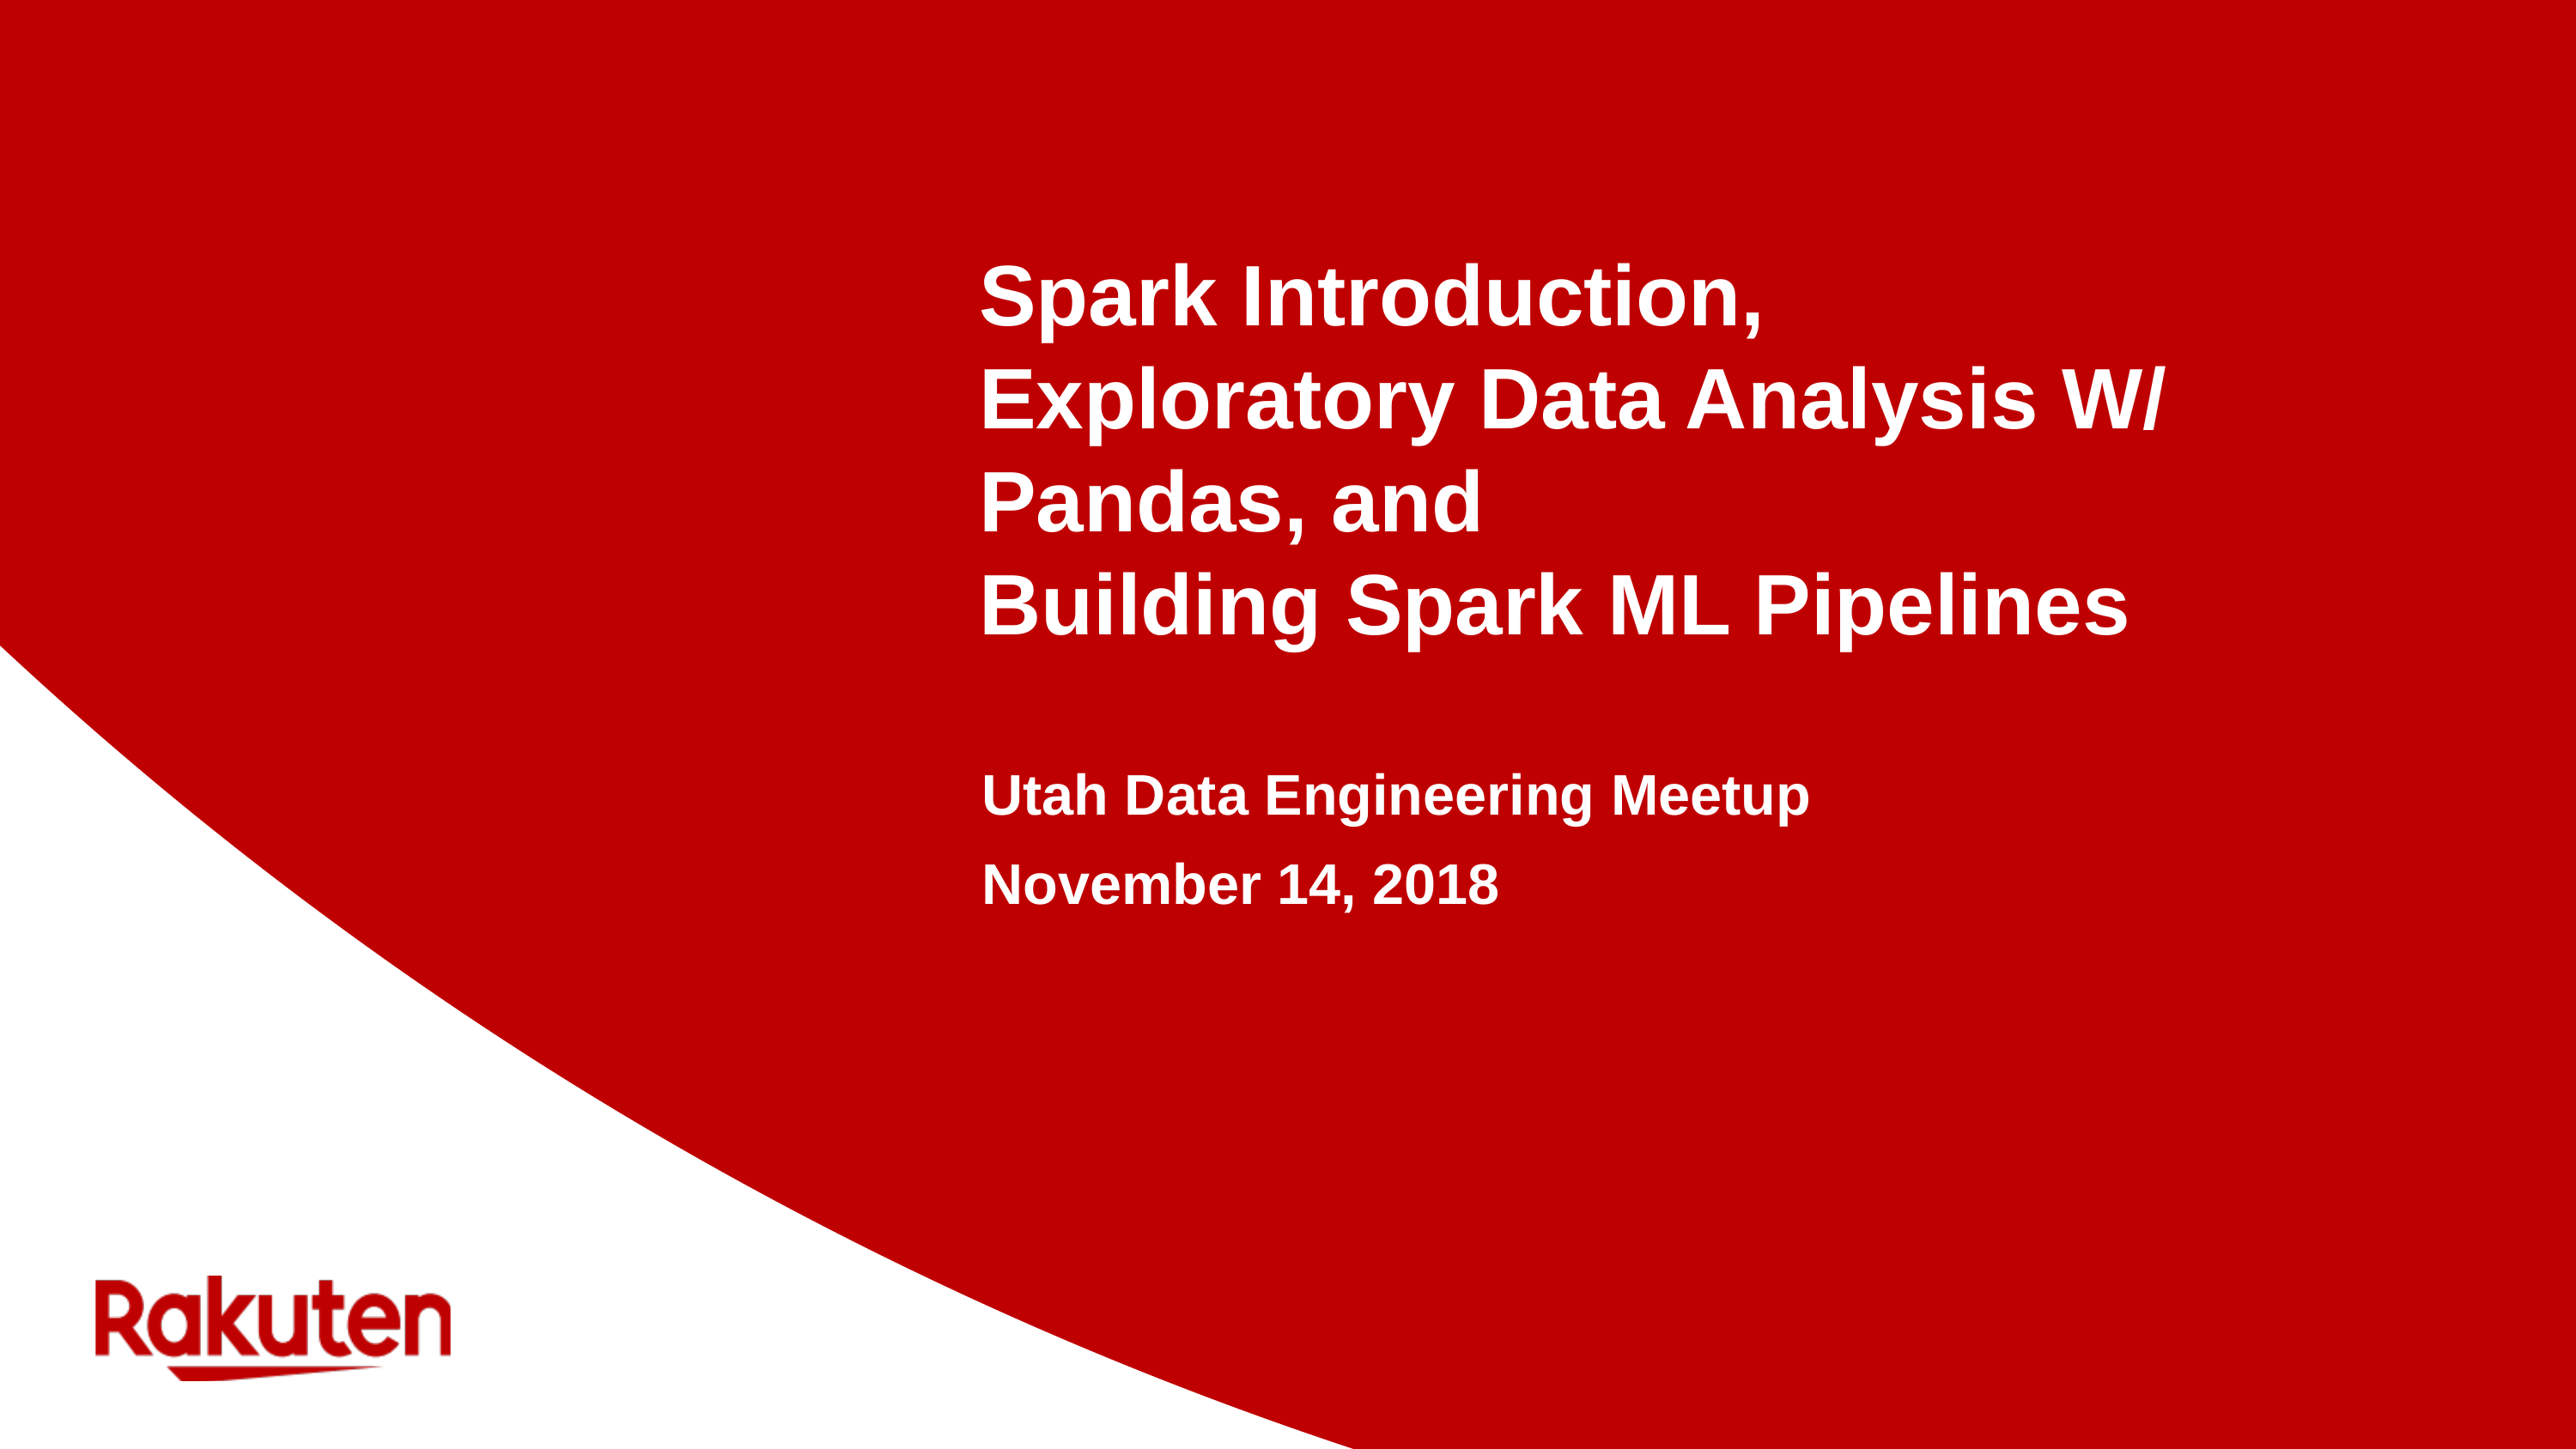

# Spark Introduction, Exploratory Data Analysis W/ Pandas, and Building Spark ML Pipelines
Utah Data Engineering Meetup
November 14, 2018